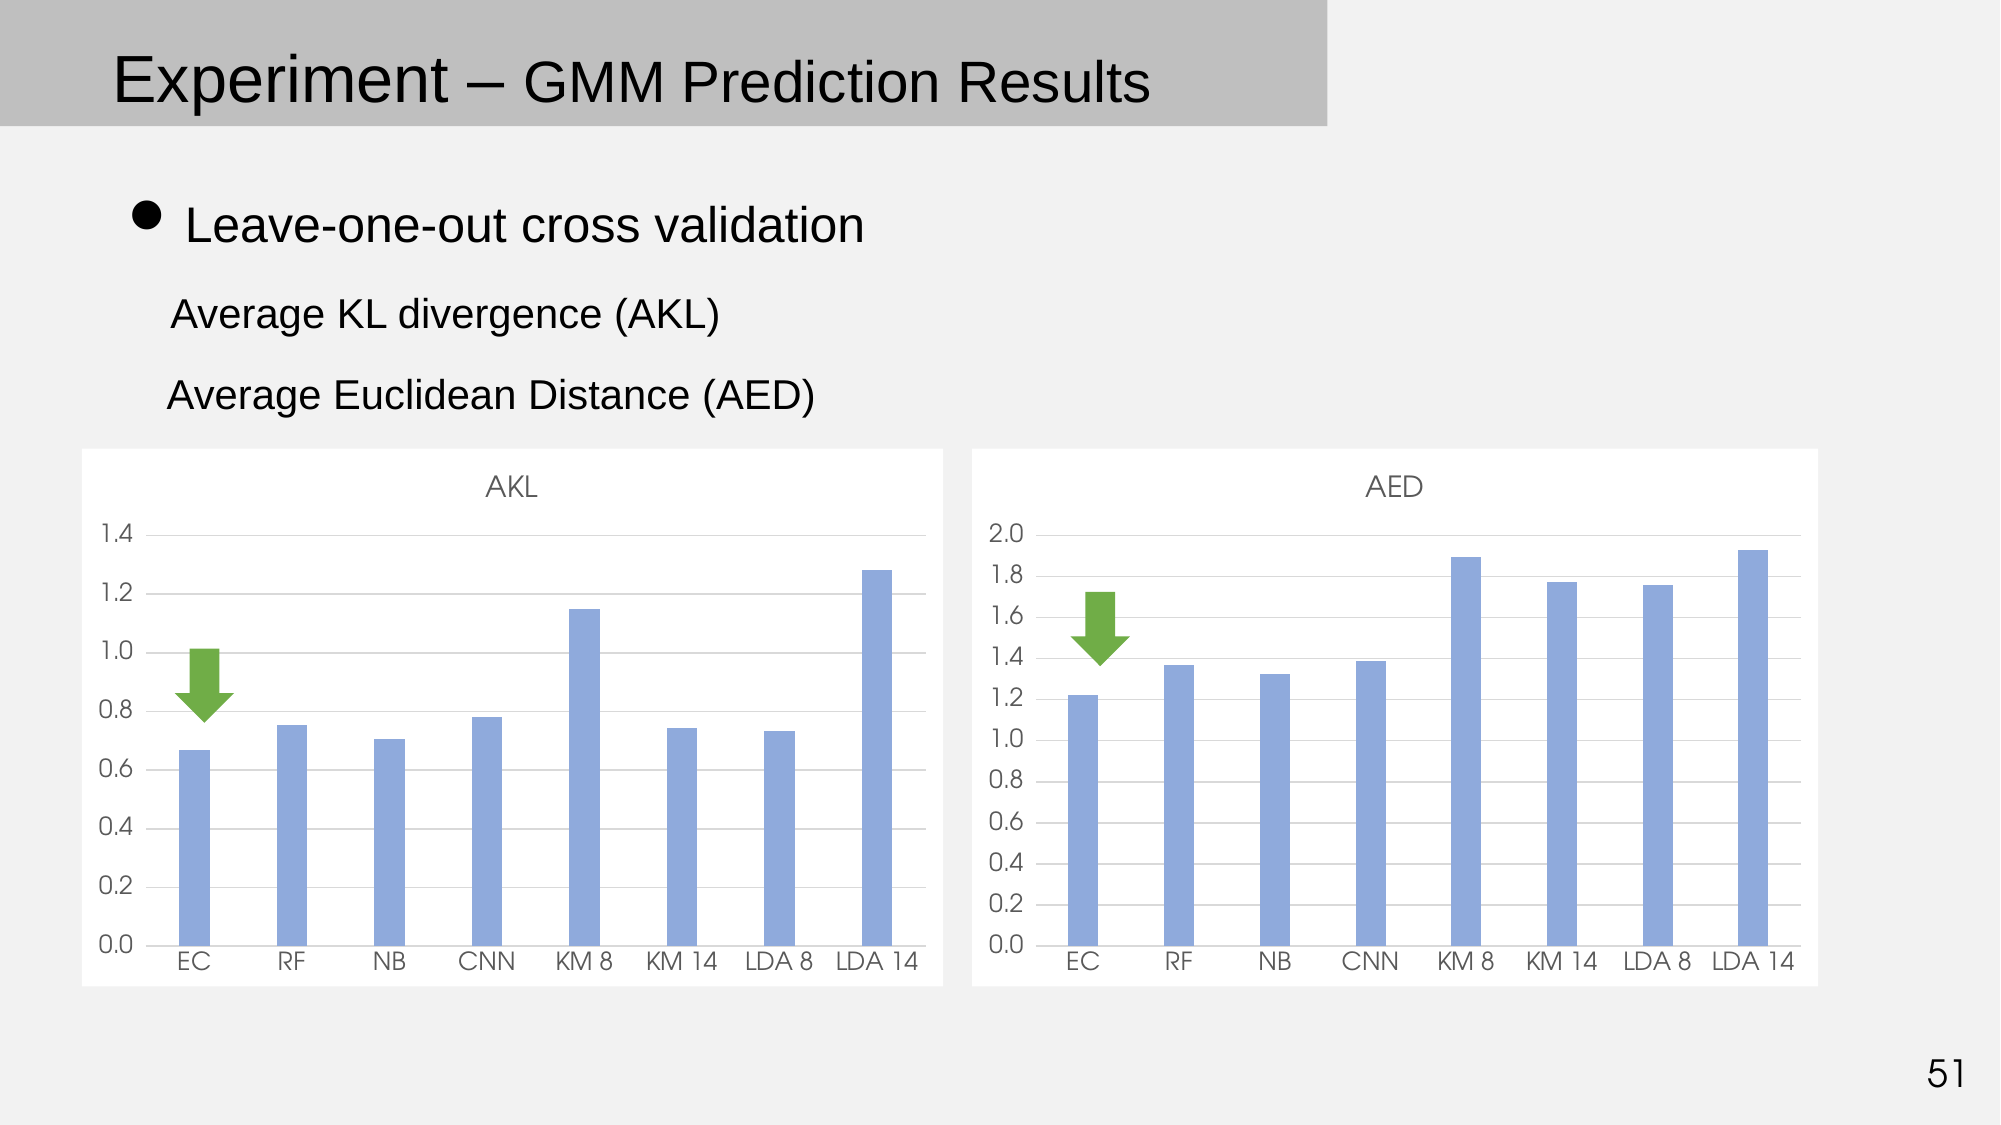

Experiment – GMM Prediction Results
Leave-one-out cross validation
Average KL divergence (AKL)
Average Euclidean Distance (AED)

### Chart:

| Category | AED |
|---|---|
| EC | 1.2204 |
| RF | 1.3669 |
| NB | 1.3229 |
| CNN | 1.3875 |
| KM 8 | 1.894 |
| KM 14 | 1.7706 |
| LDA 8 | 1.757 |
| LDA 14 | 1.9282 |

### Chart:

| Category | AKL |
|---|---|
| EC | 0.6692 |
| RF | 0.7535 |
| NB | 0.7072 |
| CNN | 0.7796 |
| KM 8 | 1.1503 |
| KM 14 | 0.745 |
| LDA 8 | 0.734 |
| LDA 14 | 1.2803 |

51